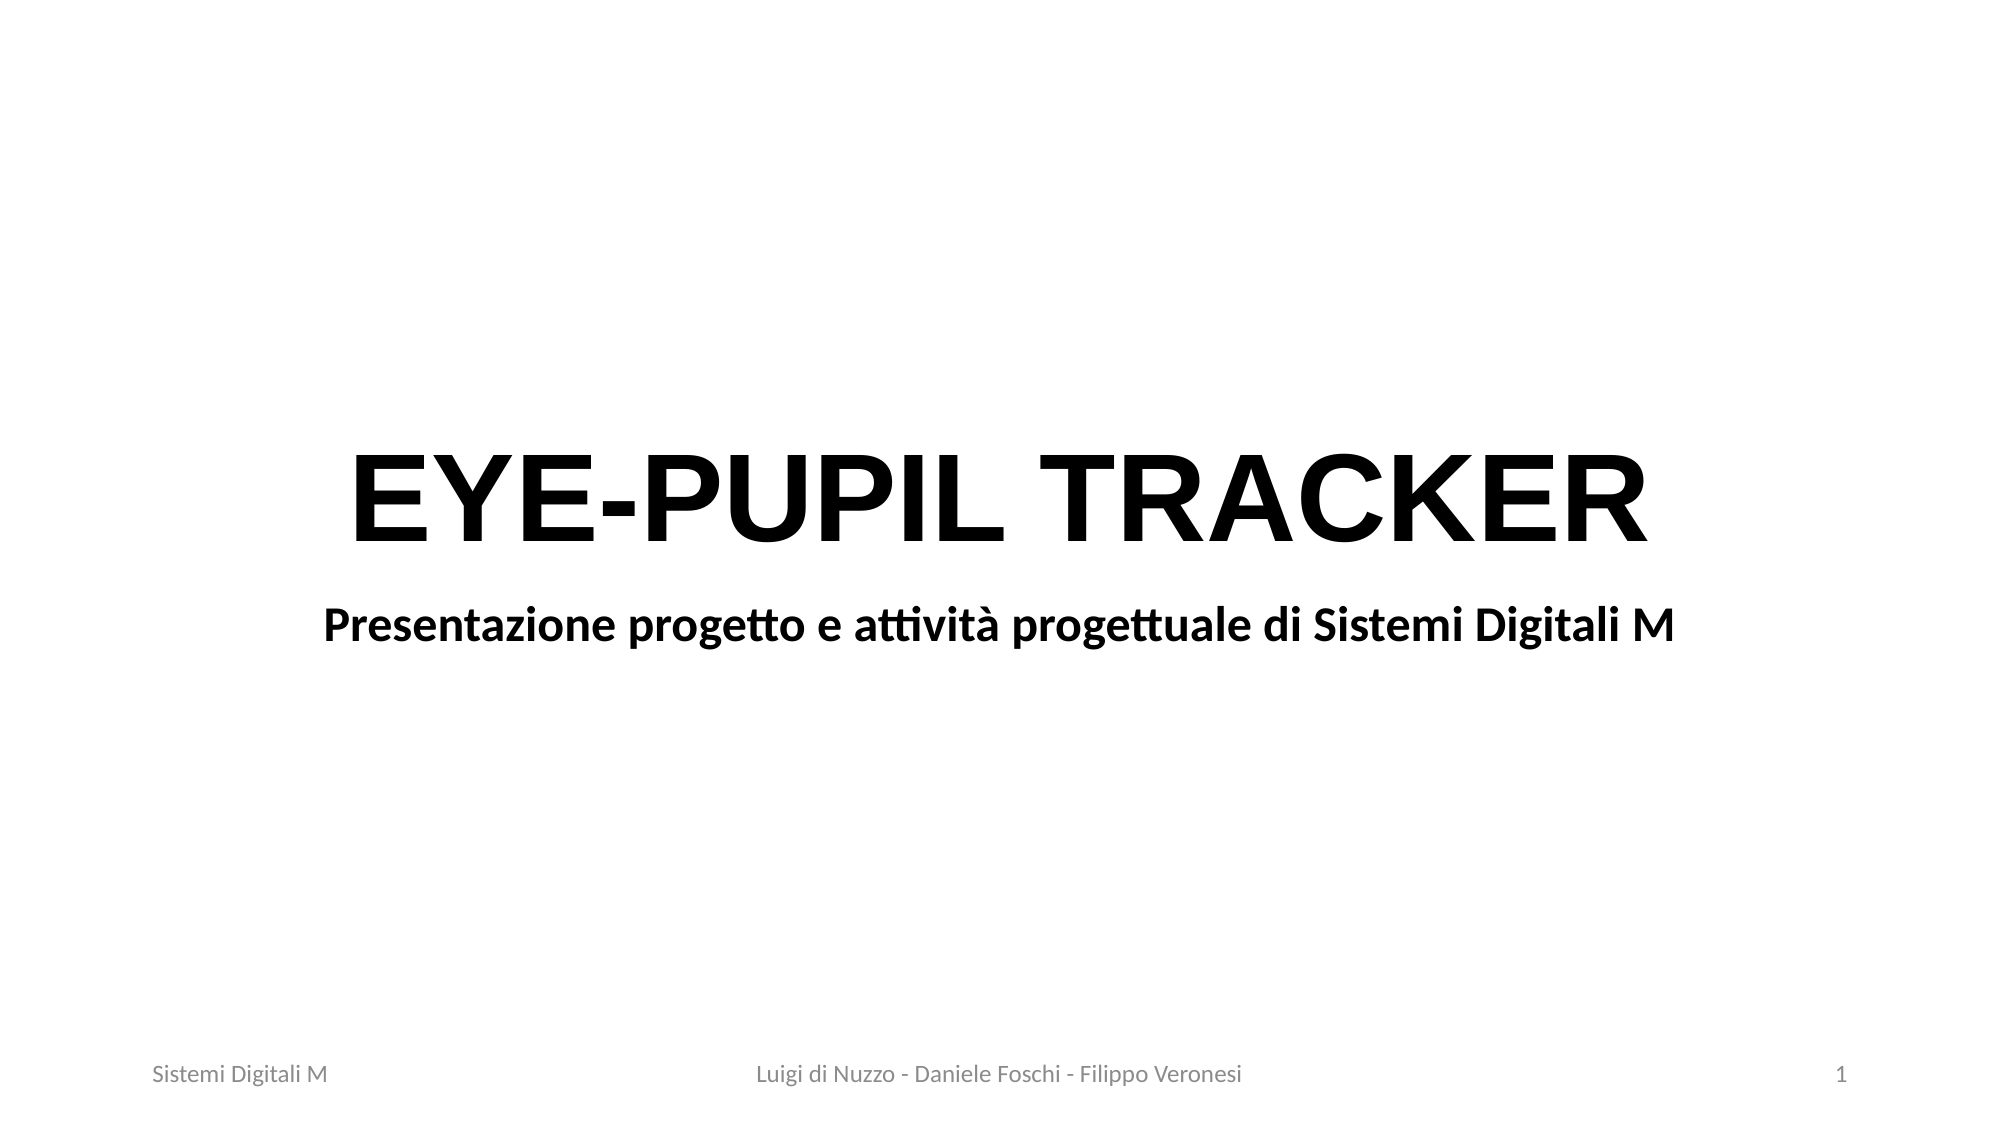

# EYE-PUPIL TRACKER
Presentazione progetto e attività progettuale di Sistemi Digitali M
Sistemi Digitali M
Luigi di Nuzzo - Daniele Foschi - Filippo Veronesi
1